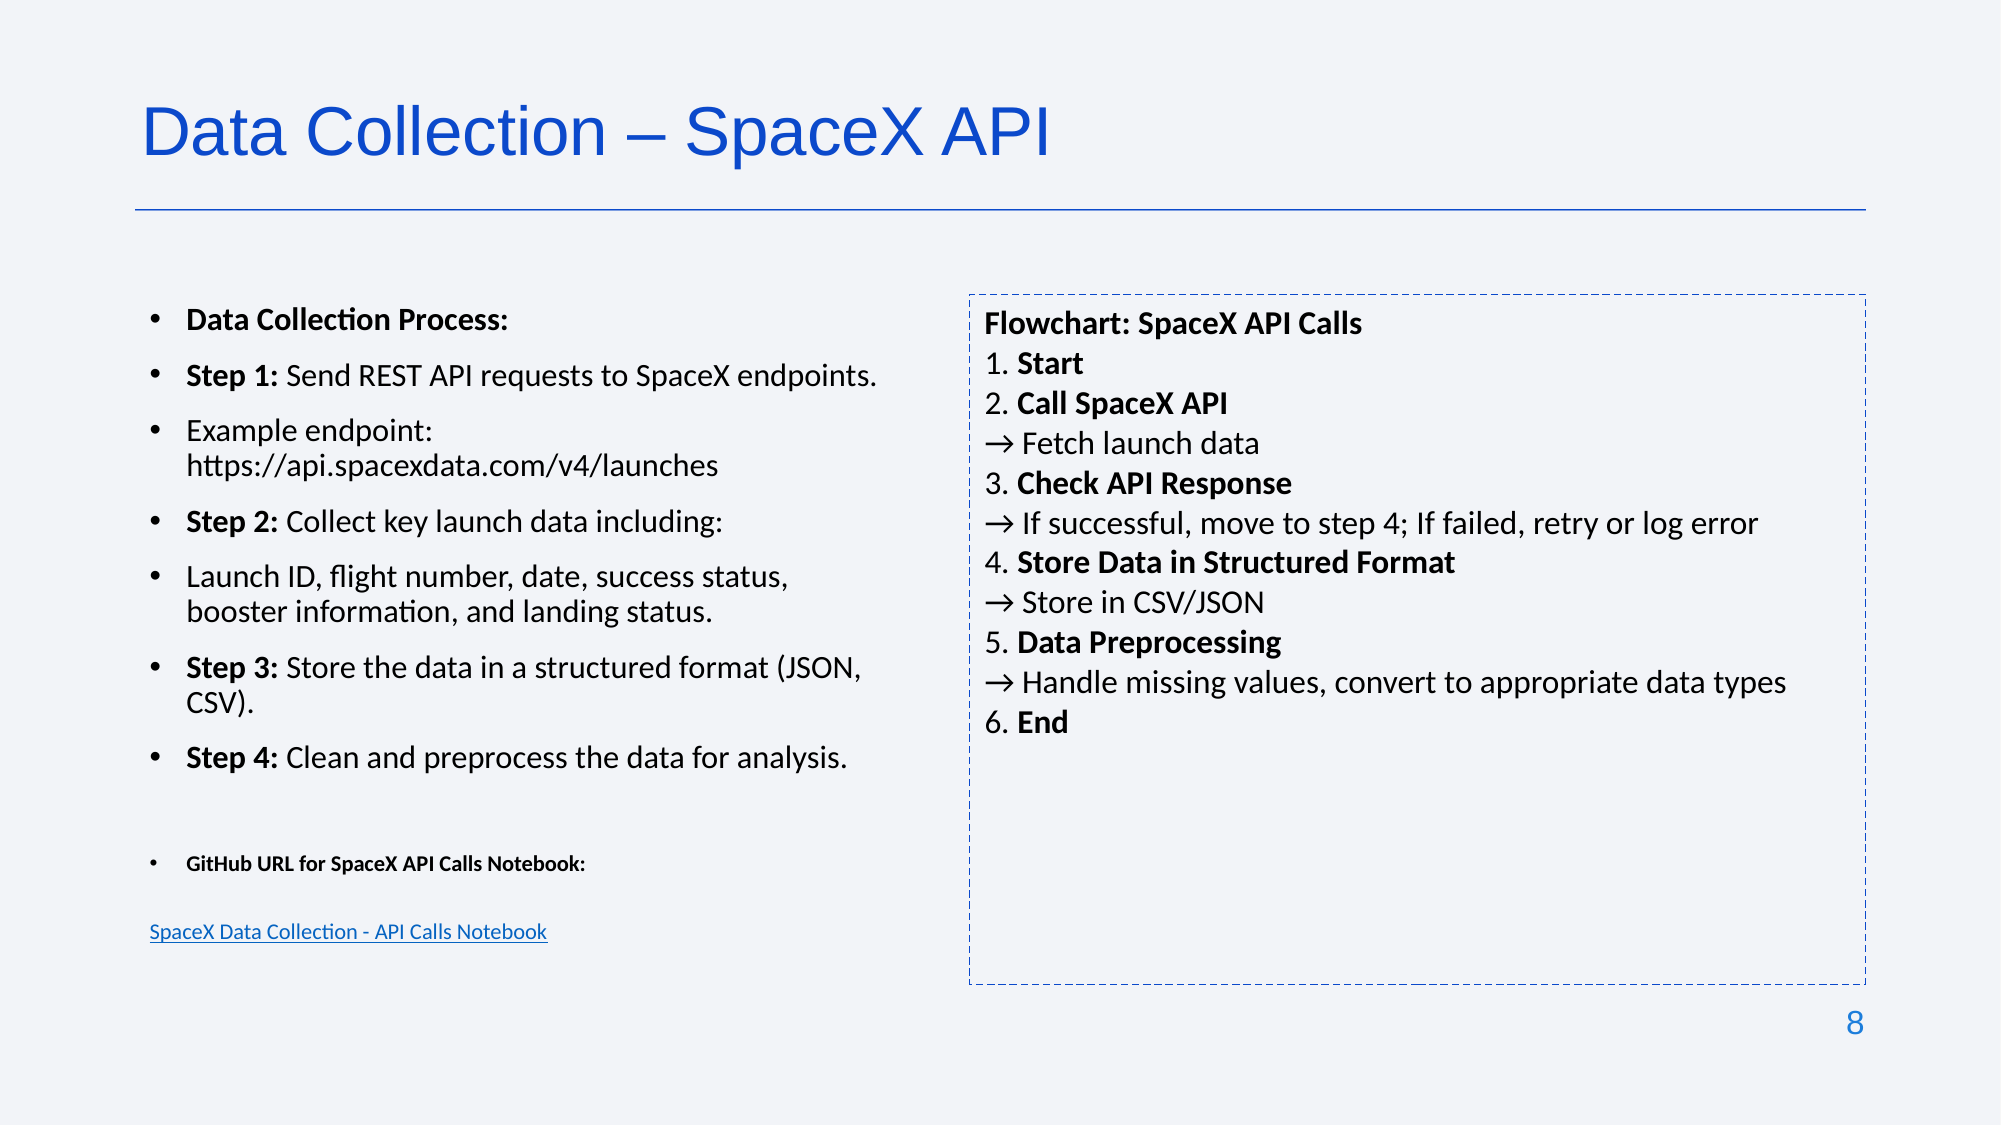

Data Collection – SpaceX API
Flowchart: SpaceX API Calls
1. Start
2. Call SpaceX API
→ Fetch launch data
3. Check API Response
→ If successful, move to step 4; If failed, retry or log error
4. Store Data in Structured Format
→ Store in CSV/JSON
5. Data Preprocessing
→ Handle missing values, convert to appropriate data types
6. End
Data Collection Process:
Step 1: Send REST API requests to SpaceX endpoints.
Example endpoint: https://api.spacexdata.com/v4/launches
Step 2: Collect key launch data including:
Launch ID, flight number, date, success status, booster information, and landing status.
Step 3: Store the data in a structured format (JSON, CSV).
Step 4: Clean and preprocess the data for analysis.

GitHub URL for SpaceX API Calls Notebook:
SpaceX Data Collection - API Calls Notebook

8